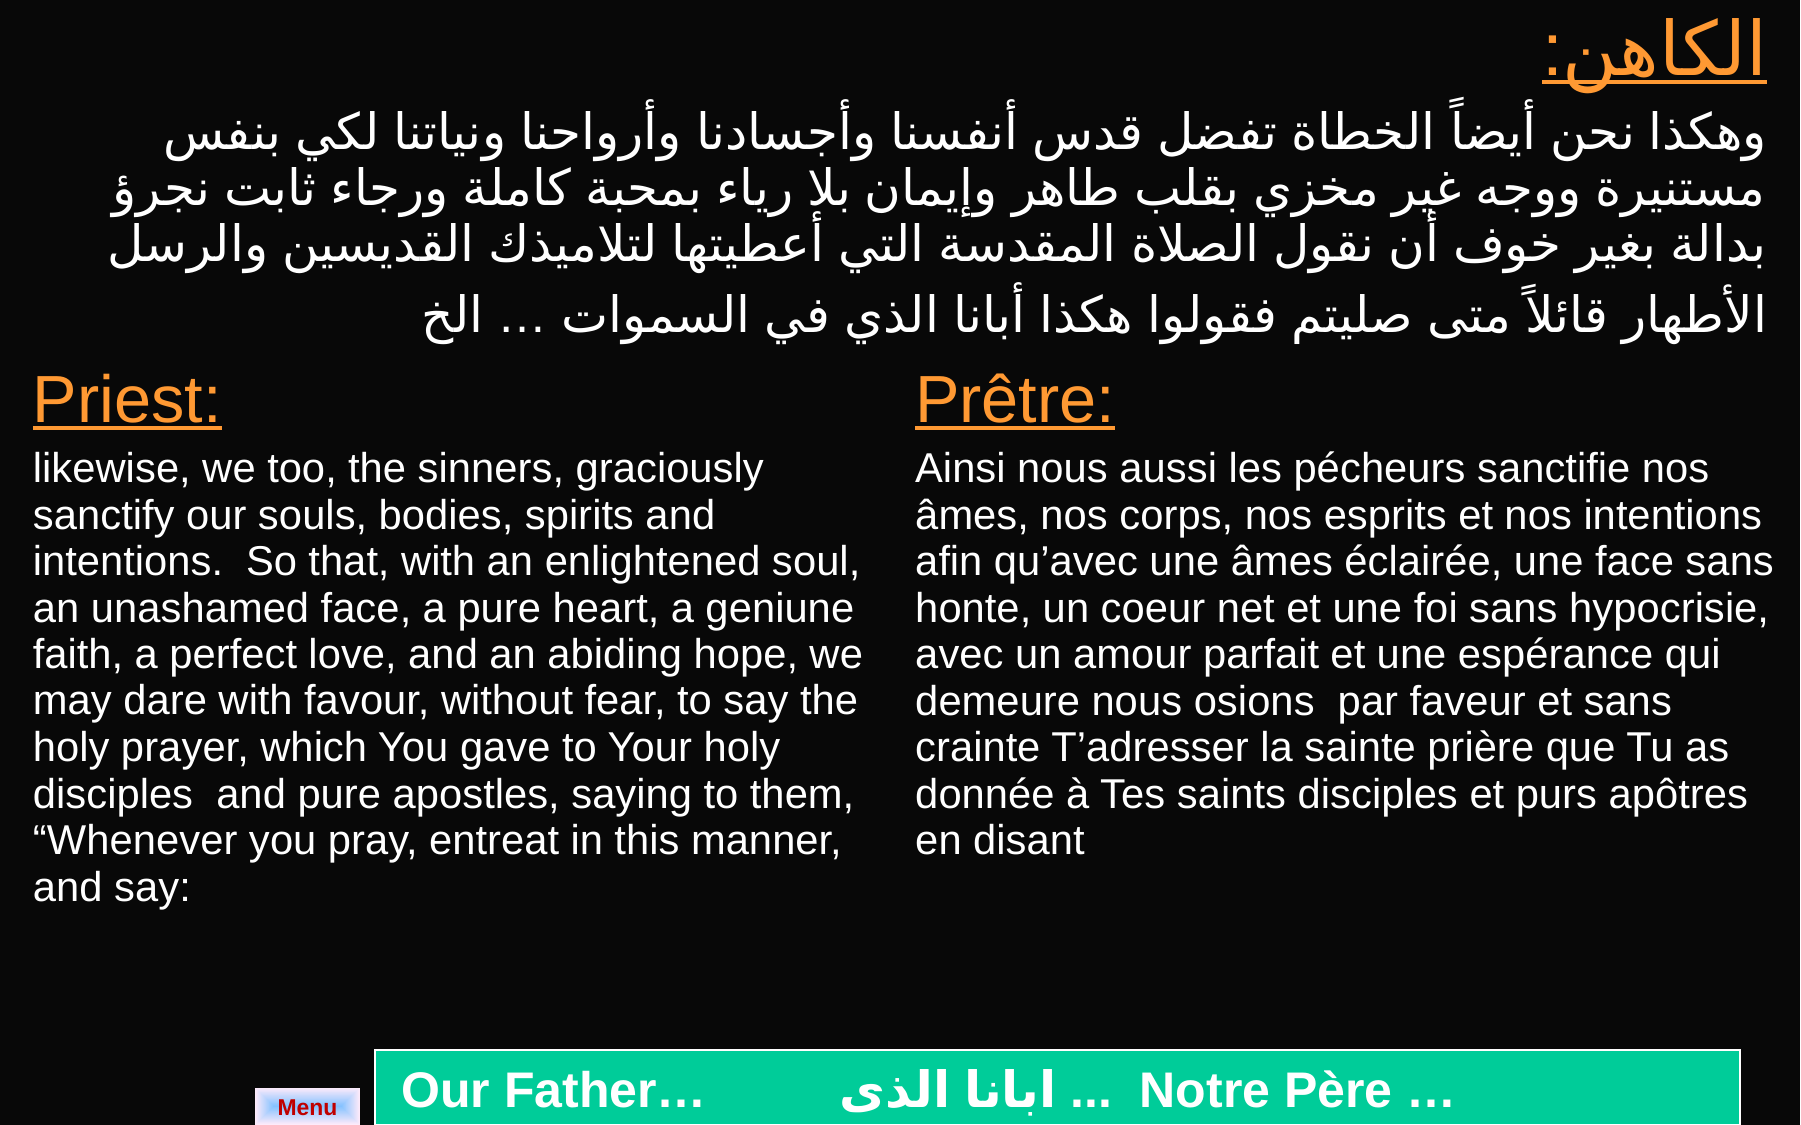

| الكاهن: وهكذا نحن أيضاً الخطاة تفضل قدس أنفسنا وأجسادنا وأرواحنا ونياتنا لكي بنفس مستنيرة ووجه غير مخزي بقلب طاهر وإيمان بلا رياء بمحبة كاملة ورجاء ثابت نجرؤ بدالة بغير خوف أن نقول الصلاة المقدسة التي أعطيتها لتلاميذك القديسين والرسل الأطهار قائلاً متى صليتم فقولوا هكذا أبانا الذي في السموات … الخ |  |
| --- | --- |
| Priest: likewise, we too, the sinners, graciously sanctify our souls, bodies, spirits and intentions. So that, with an enlightened soul, an unashamed face, a pure heart, a geniune faith, a perfect love, and an abiding hope, we may dare with favour, without fear, to say the holy prayer, which You gave to Your holy disciples and pure apostles, saying to them, “Whenever you pray, entreat in this manner, and say: | Prêtre: Ainsi nous aussi les pécheurs sanctifie nos âmes, nos corps, nos esprits et nos intentions afin qu’avec une âmes éclairée, une face sans honte, un coeur net et une foi sans hypocrisie, avec un amour parfait et une espérance qui demeure nous osions par faveur et sans crainte T’adresser la sainte prière que Tu as donnée à Tes saints disciples et purs apôtres en disant |
 Our Father…	ابانا الذى ... 	Notre Père …

Menu